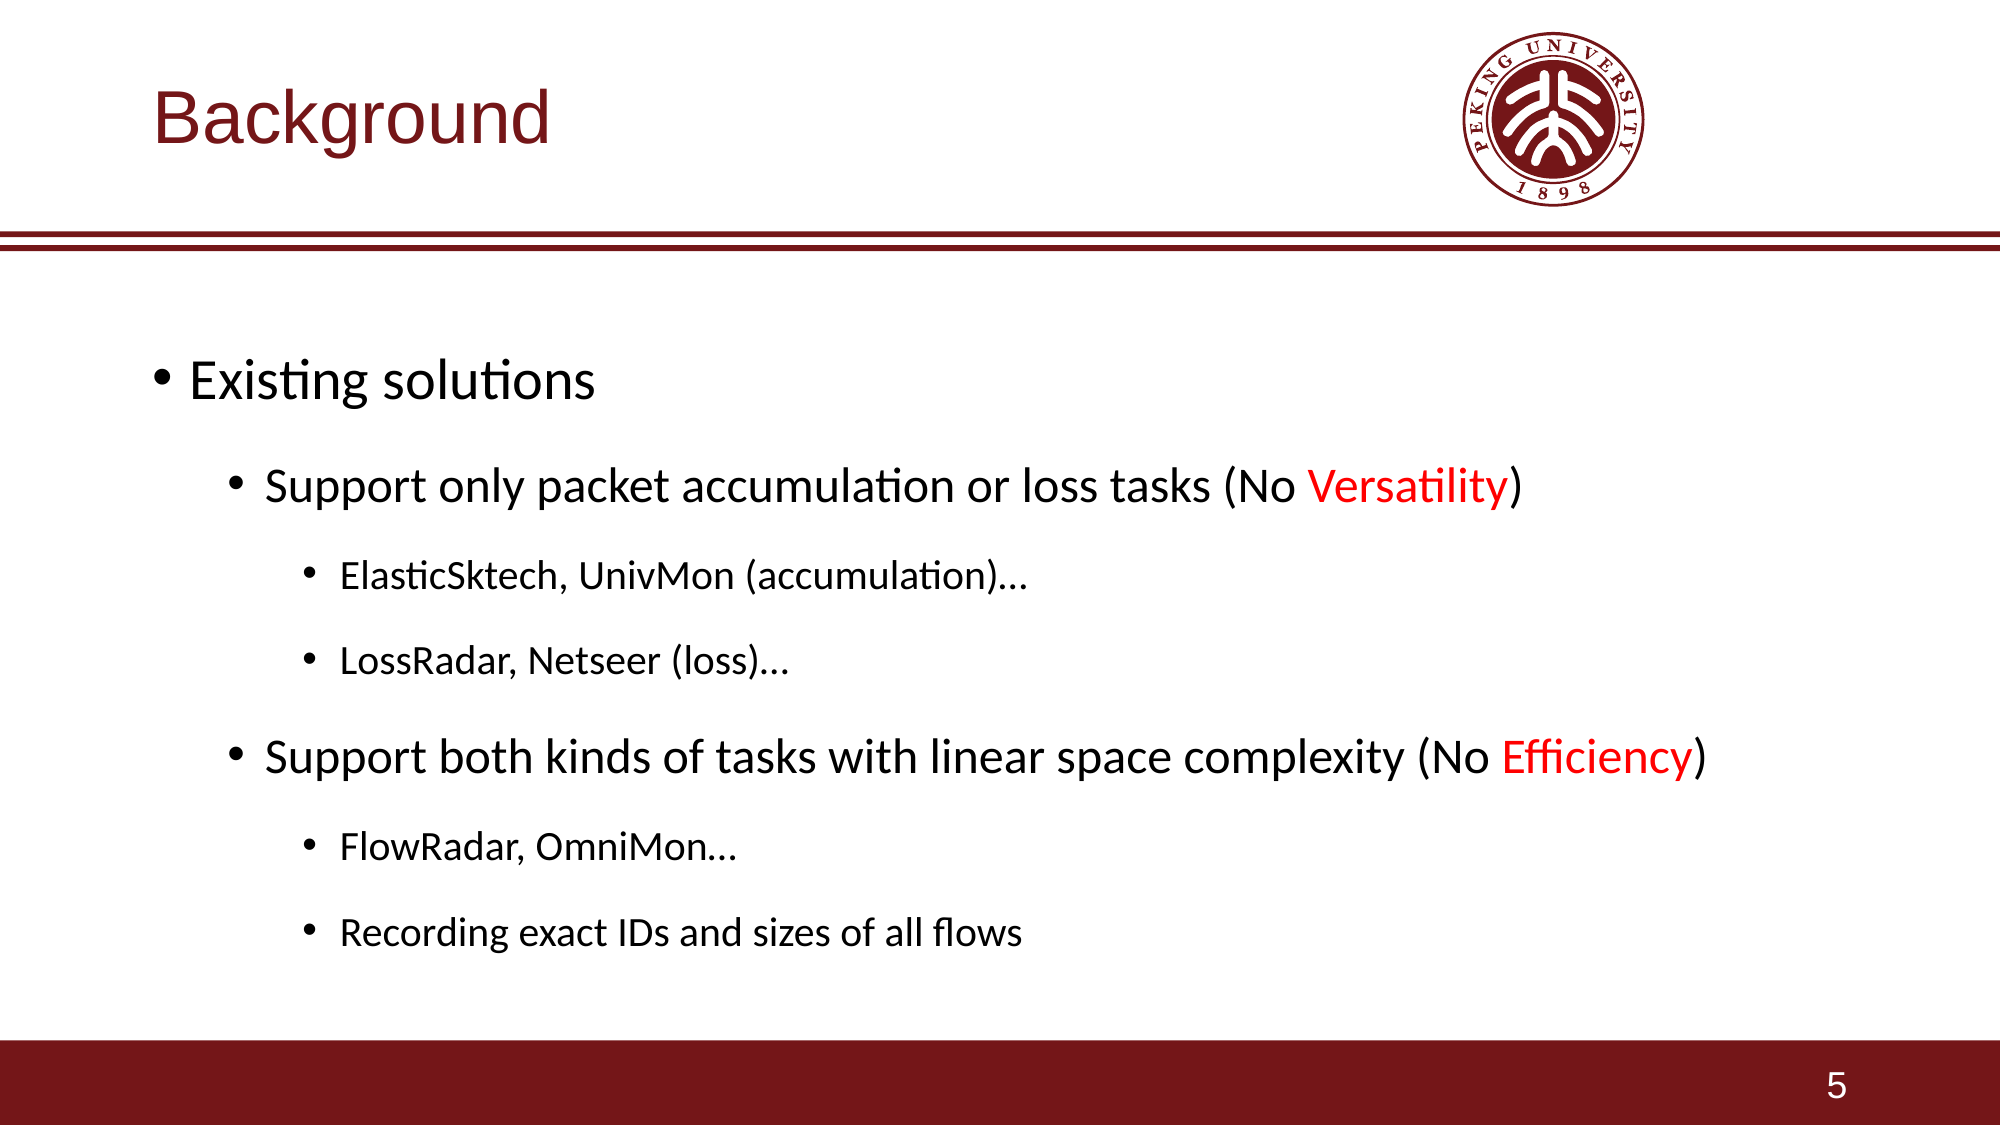

# Background
Existing solutions
Support only packet accumulation or loss tasks (No Versatility)
ElasticSktech, UnivMon (accumulation)…
LossRadar, Netseer (loss)…
Support both kinds of tasks with linear space complexity (No Efficiency)
FlowRadar, OmniMon…
Recording exact IDs and sizes of all flows

5